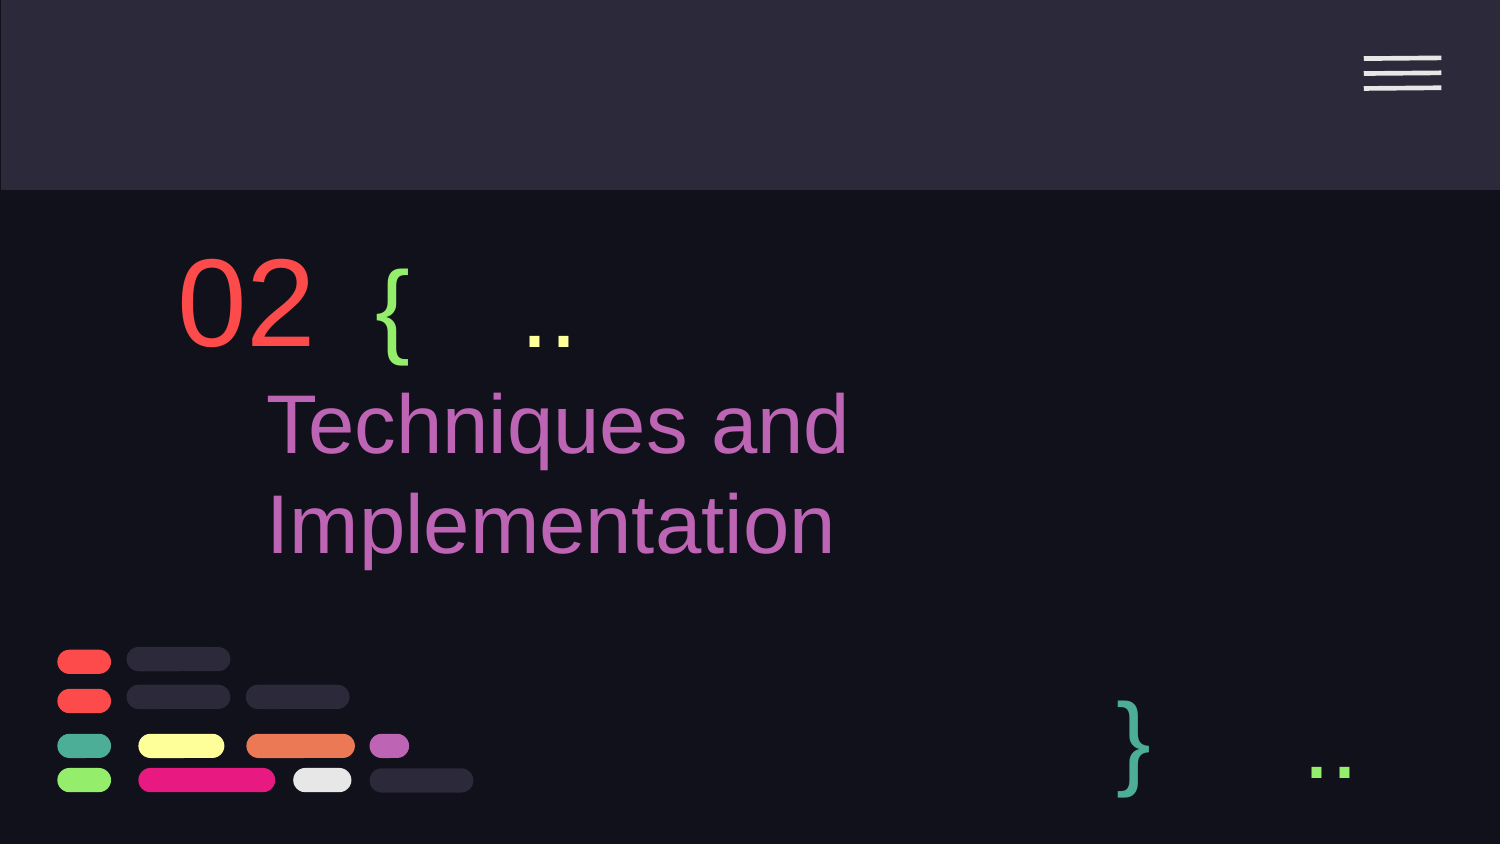

02
{
..
# Techniques and Implementation

}
..